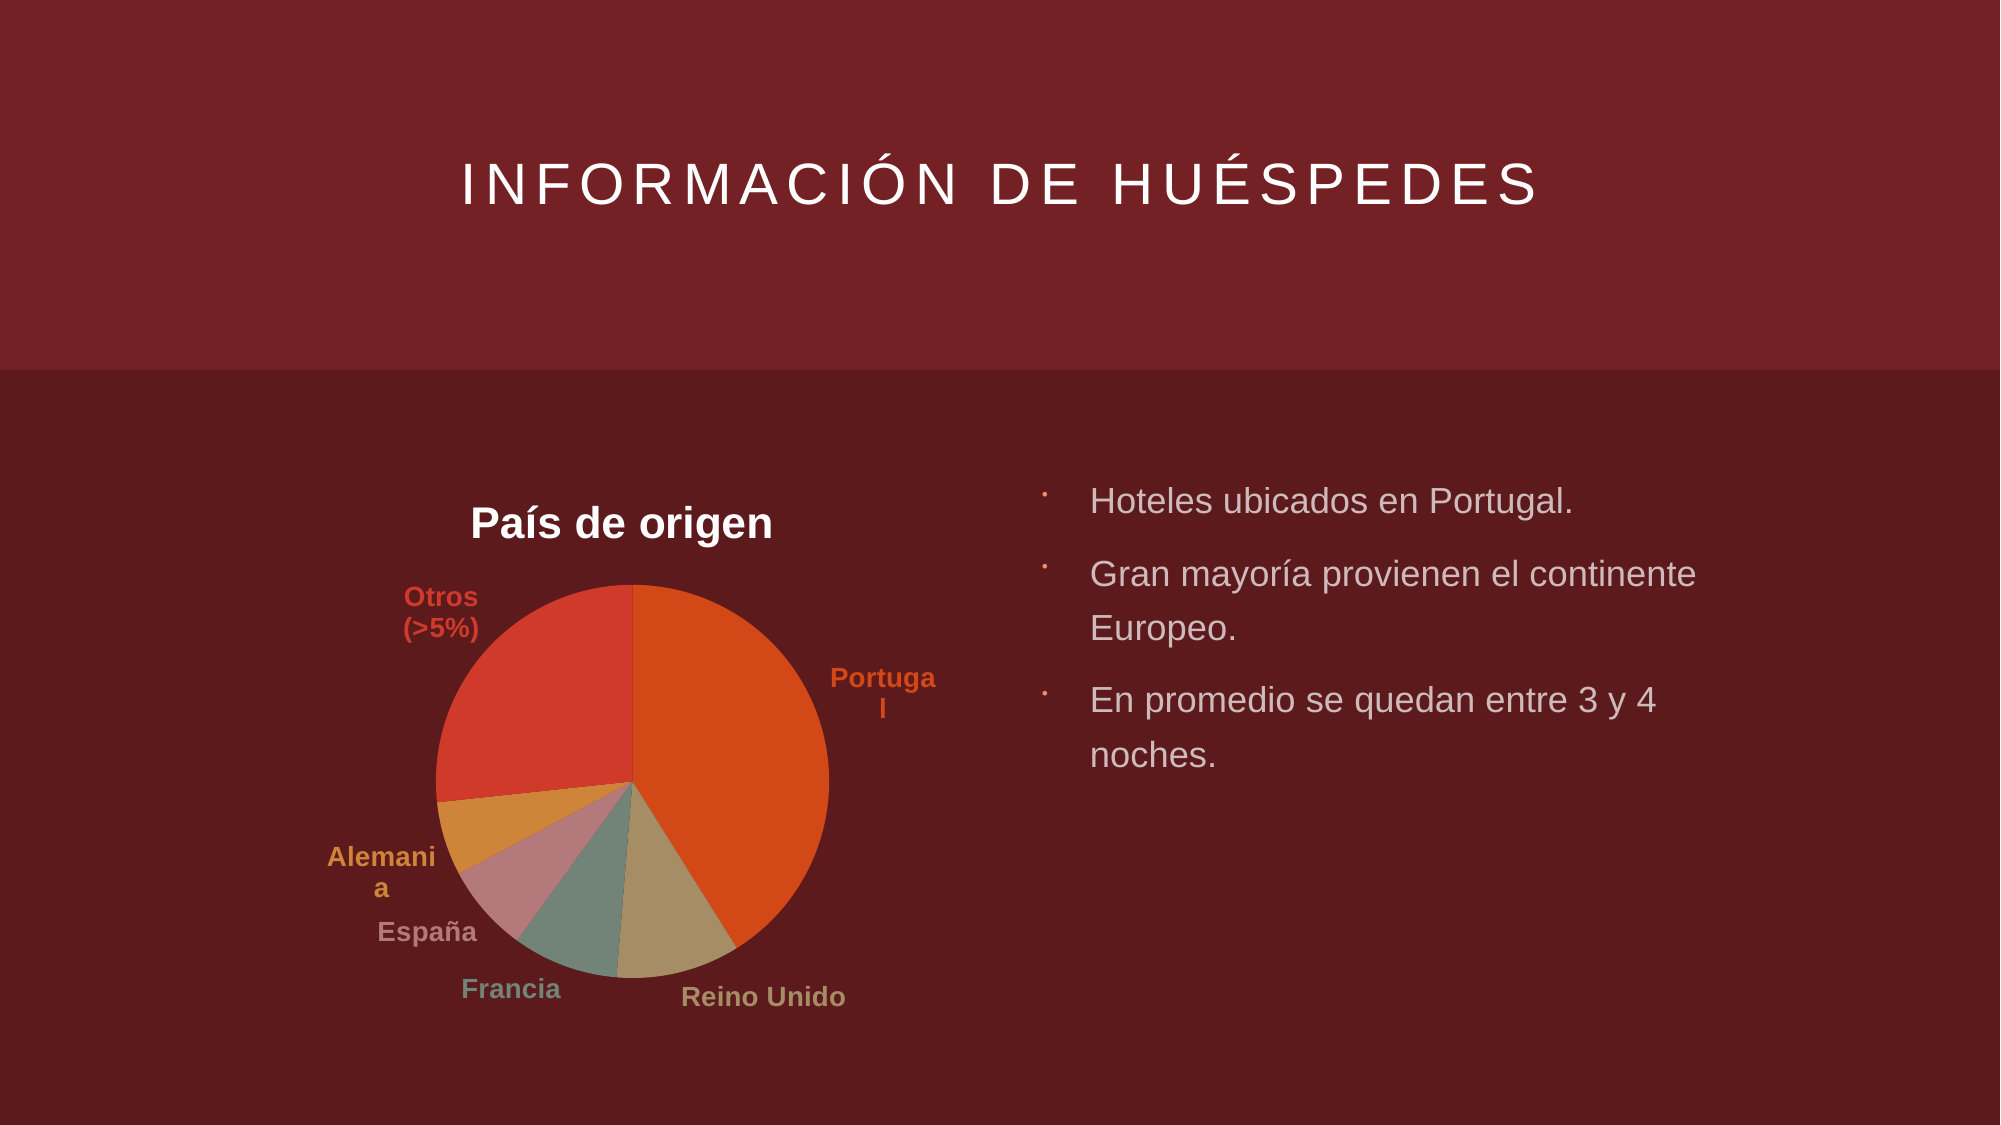

# Información de huéspedes

### Chart:

| Category | País de origen |
|---|---|
| Portugal | 41.1 |
| Reino Unido | 10.2 |
| Francia | 8.7 |
| España | 7.2 |
| Alemania | 6.1 |
| Otros (>5%) | 26.7 |
Hoteles ubicados en Portugal.
Gran mayoría provienen el continente Europeo.
En promedio se quedan entre 3 y 4 noches.